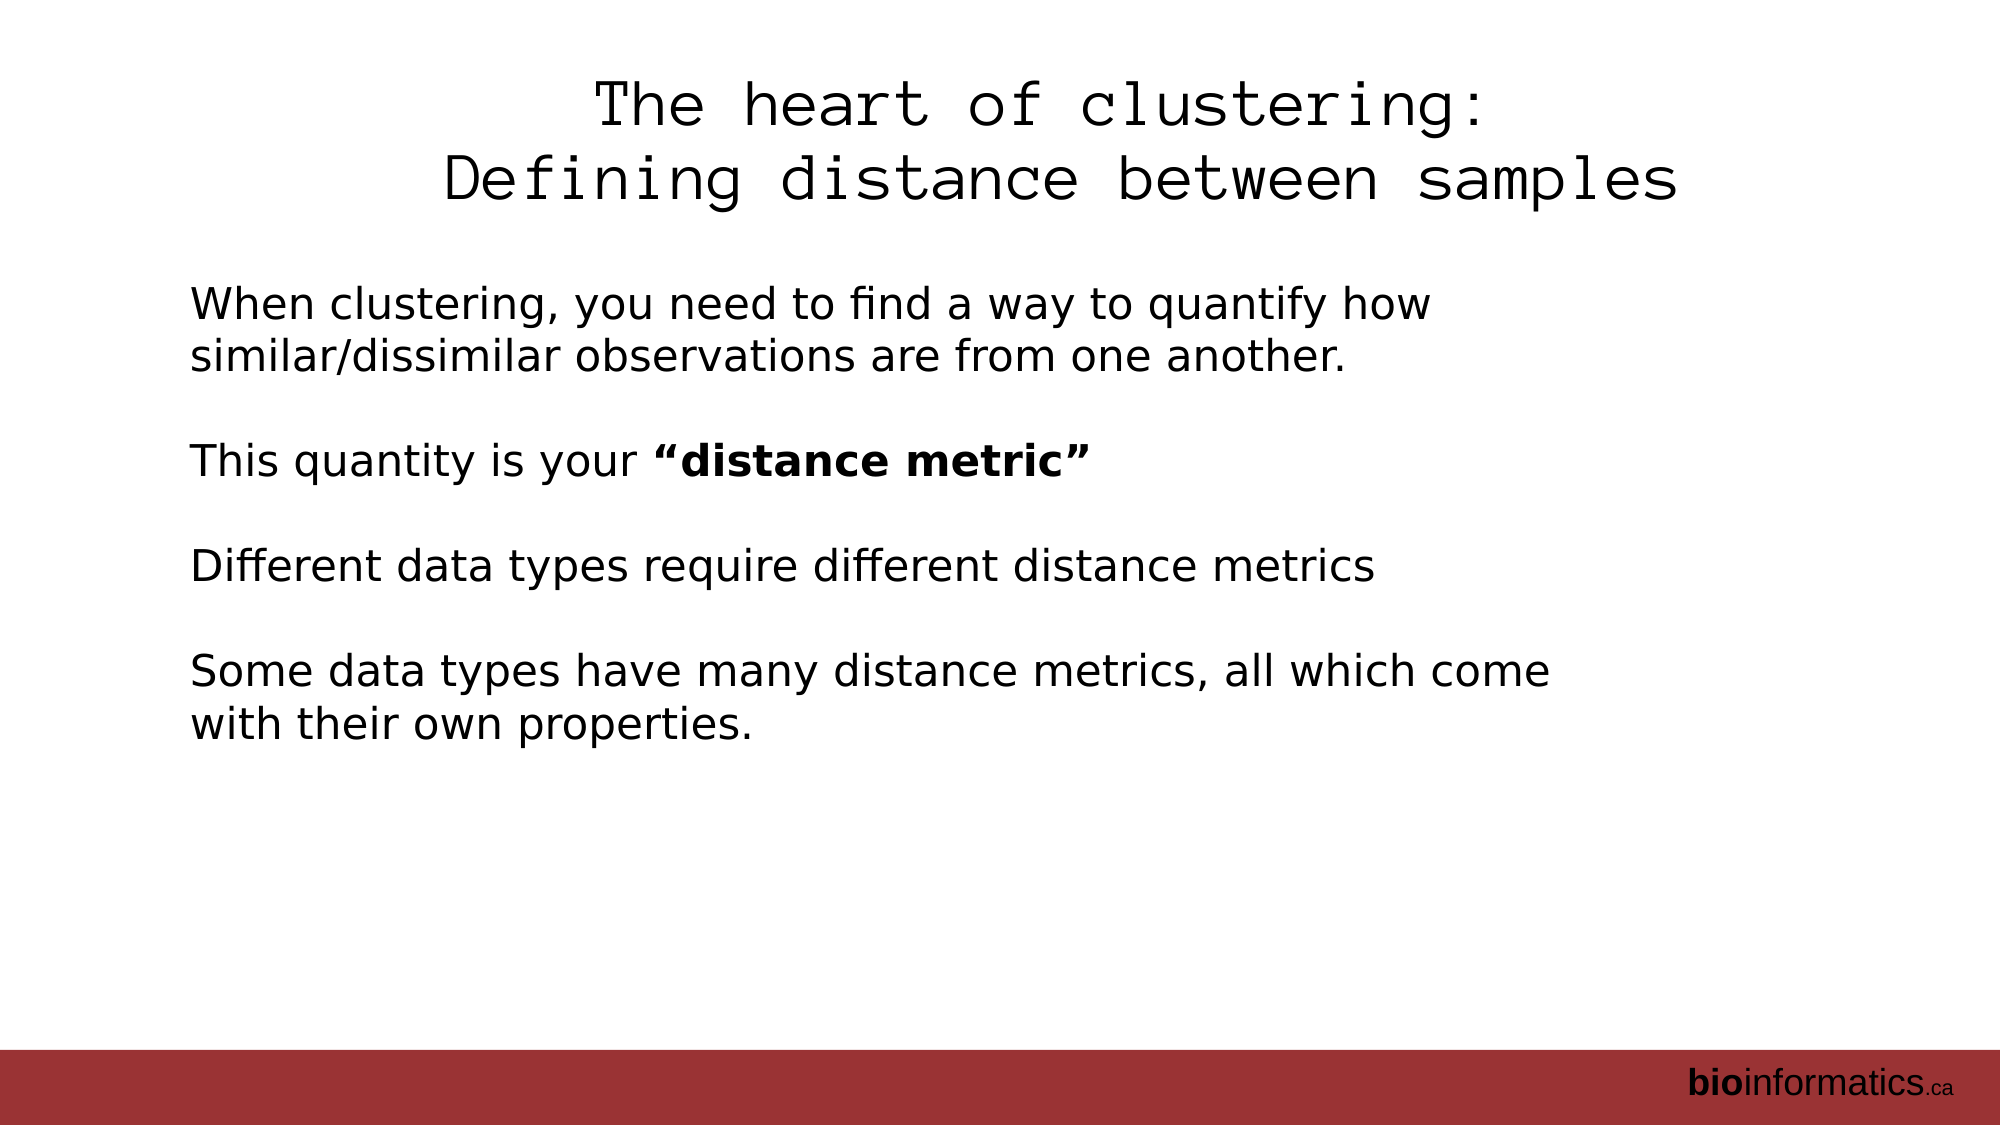

# The heart of clustering: Defining distance between samples
When clustering, you need to find a way to quantify how similar/dissimilar observations are from one another.

This quantity is your “distance metric”

Different data types require different distance metrics

Some data types have many distance metrics, all which come with their own properties.